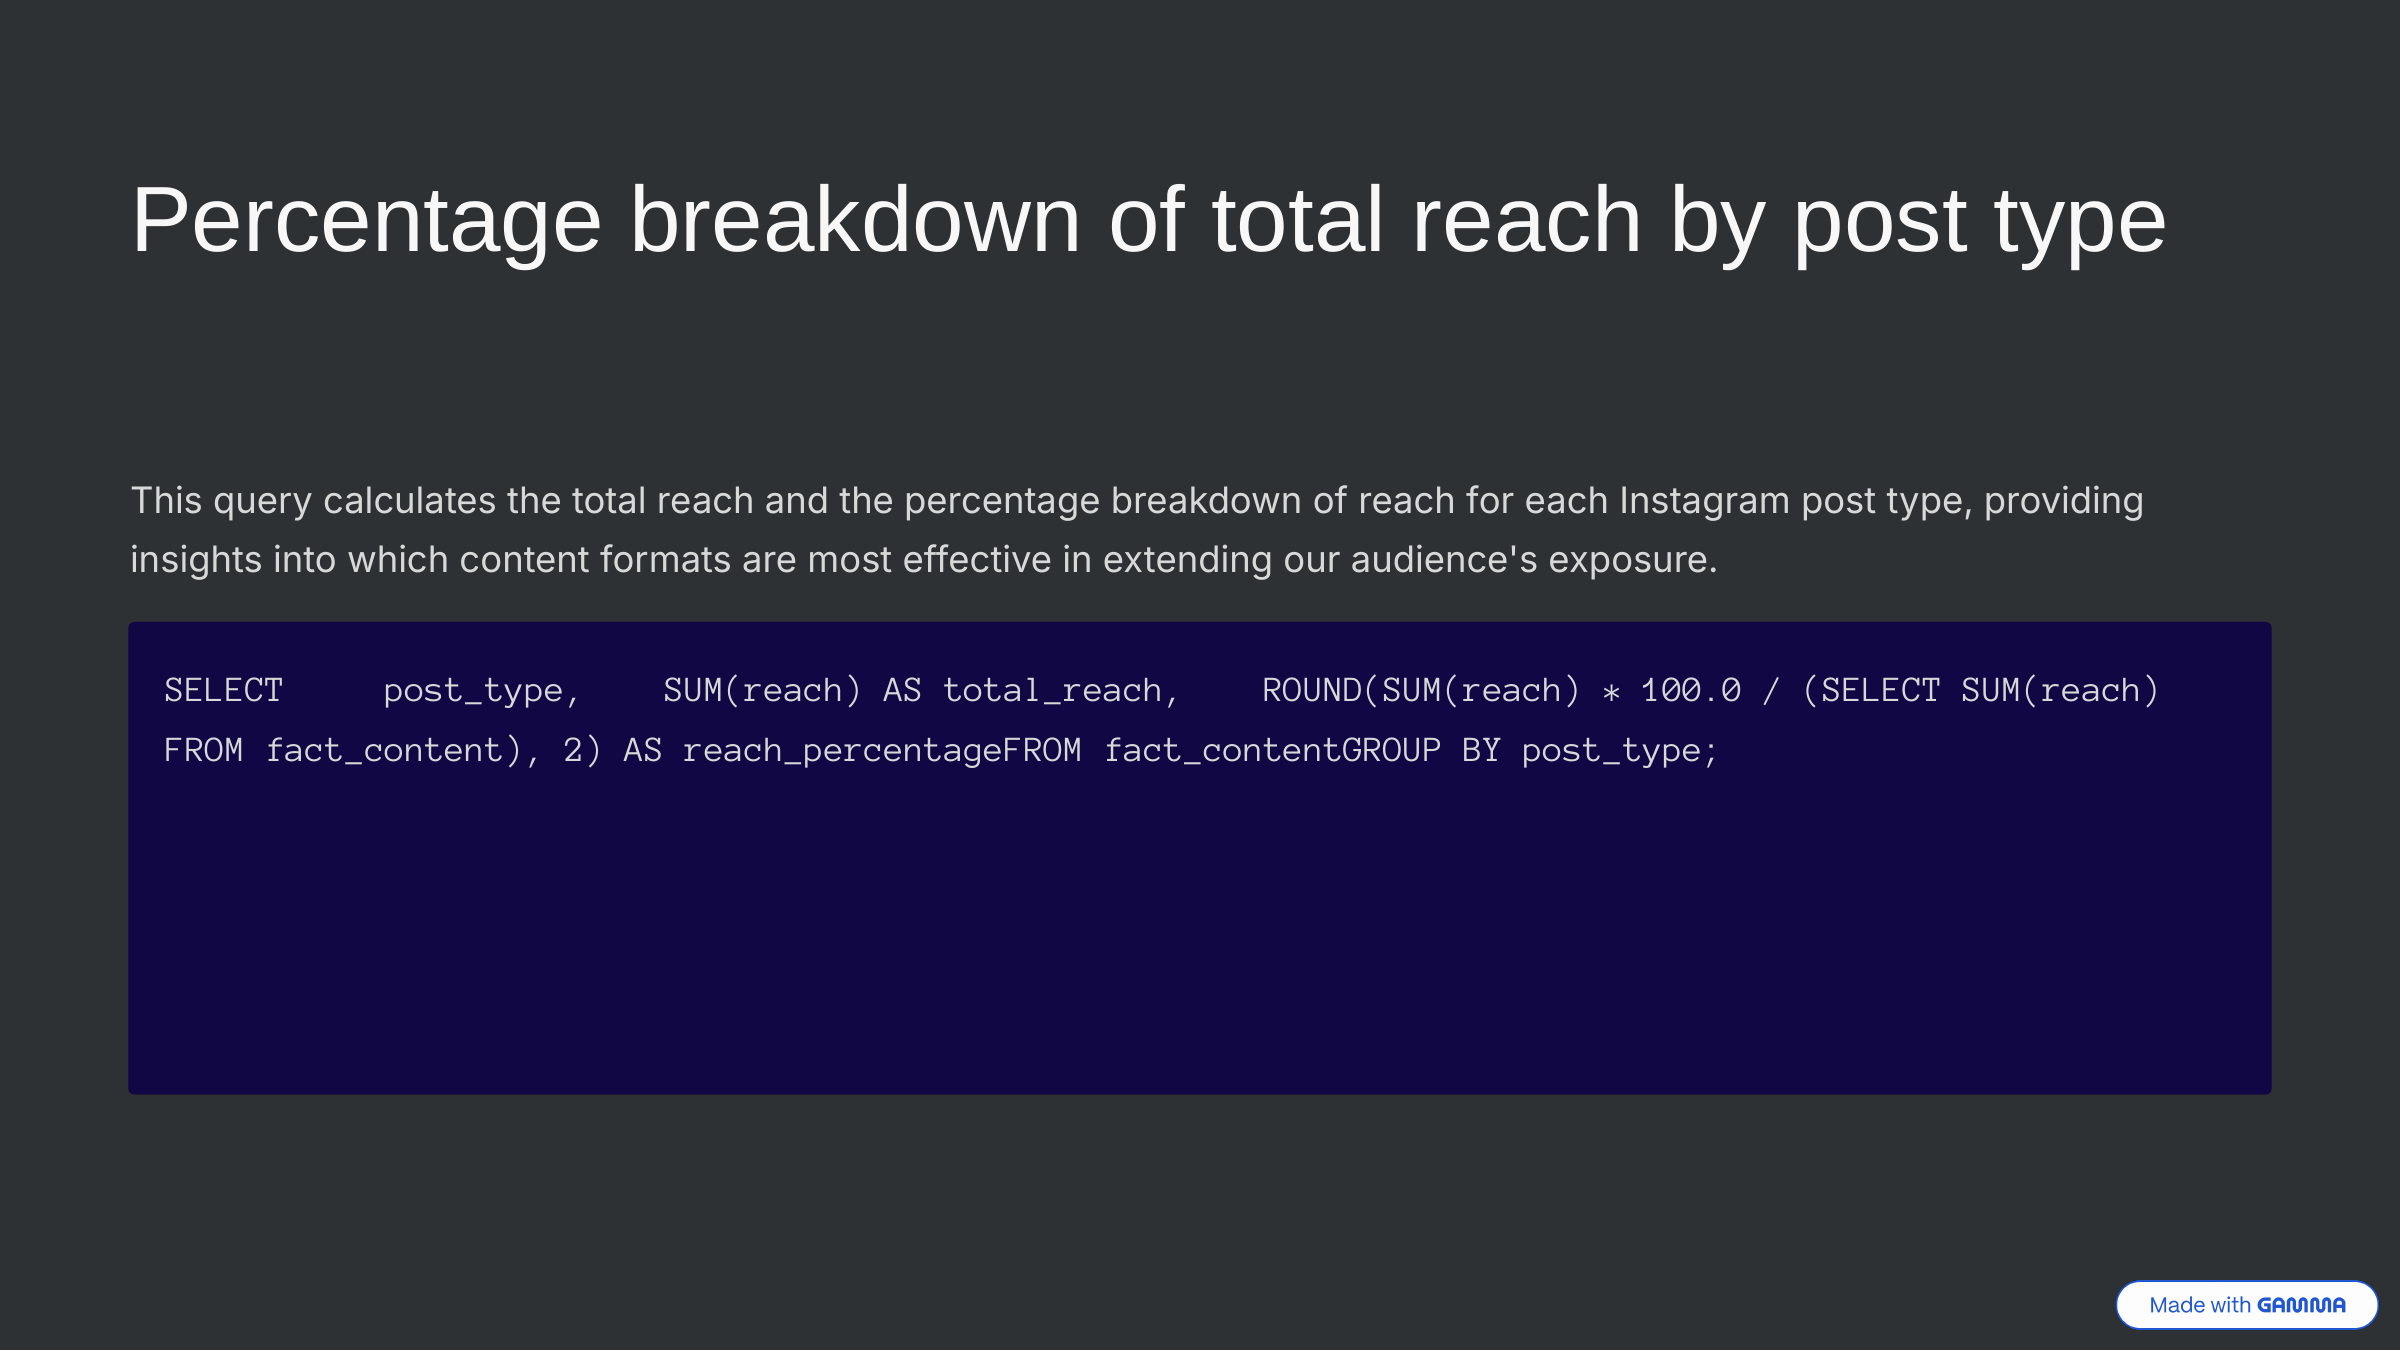

Percentage breakdown of total reach by post type
This query calculates the total reach and the percentage breakdown of reach for each Instagram post type, providing insights into which content formats are most effective in extending our audience's exposure.

SELECT     post_type,    SUM(reach) AS total_reach,    ROUND(SUM(reach) * 100.0 / (SELECT SUM(reach) FROM fact_content), 2) AS reach_percentageFROM fact_contentGROUP BY post_type;